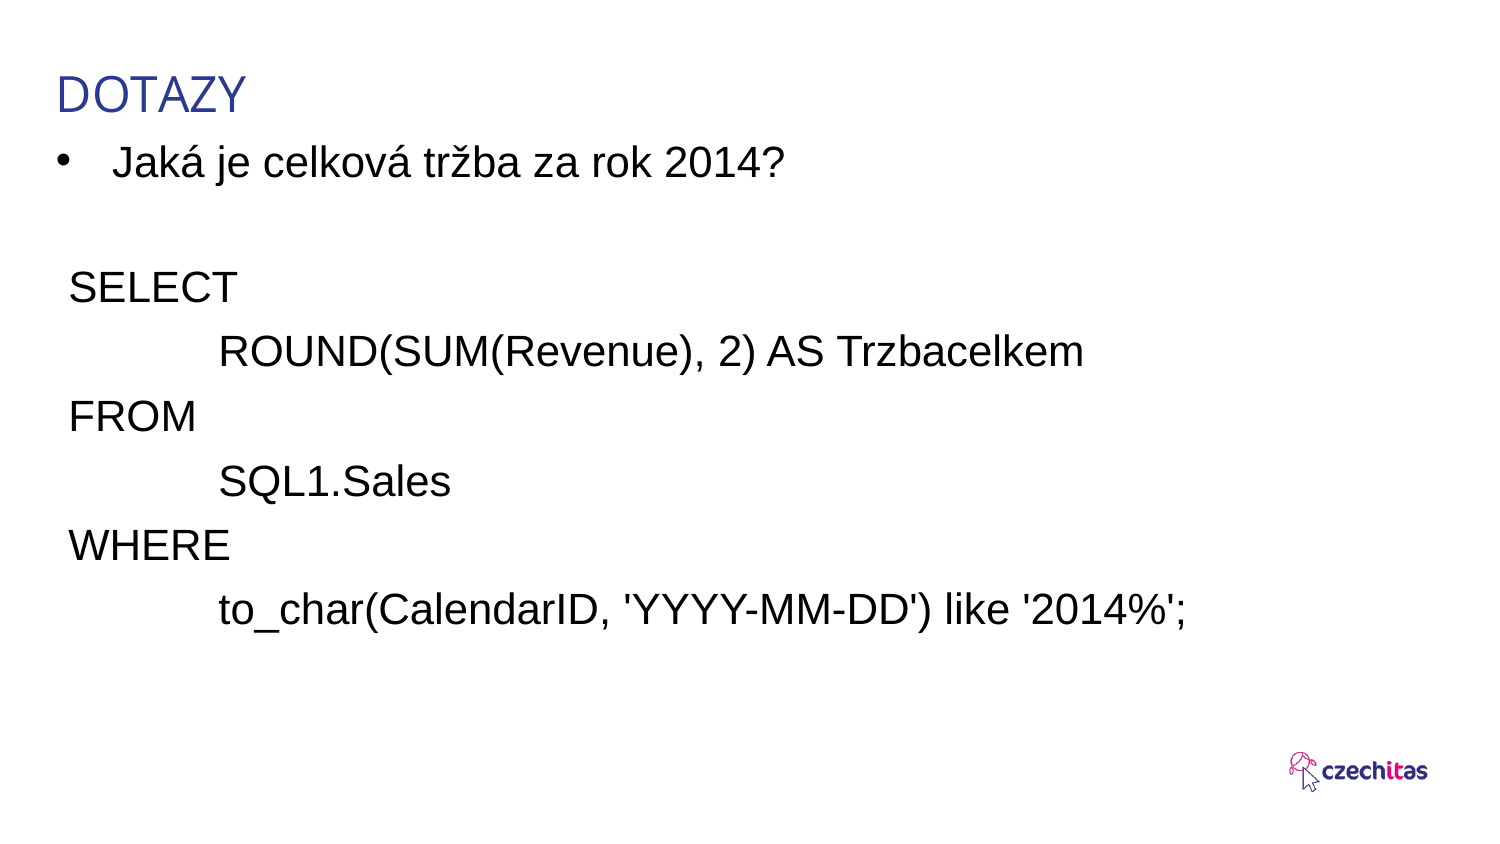

# DOTAZY
Jaká je celková tržba za rok 2014?

SELECT
	ROUND(SUM(Revenue), 2) AS Trzbacelkem
FROM
	SQL1.Sales
WHERE
	to_char(CalendarID, 'YYYY-MM-DD') like '2014%';